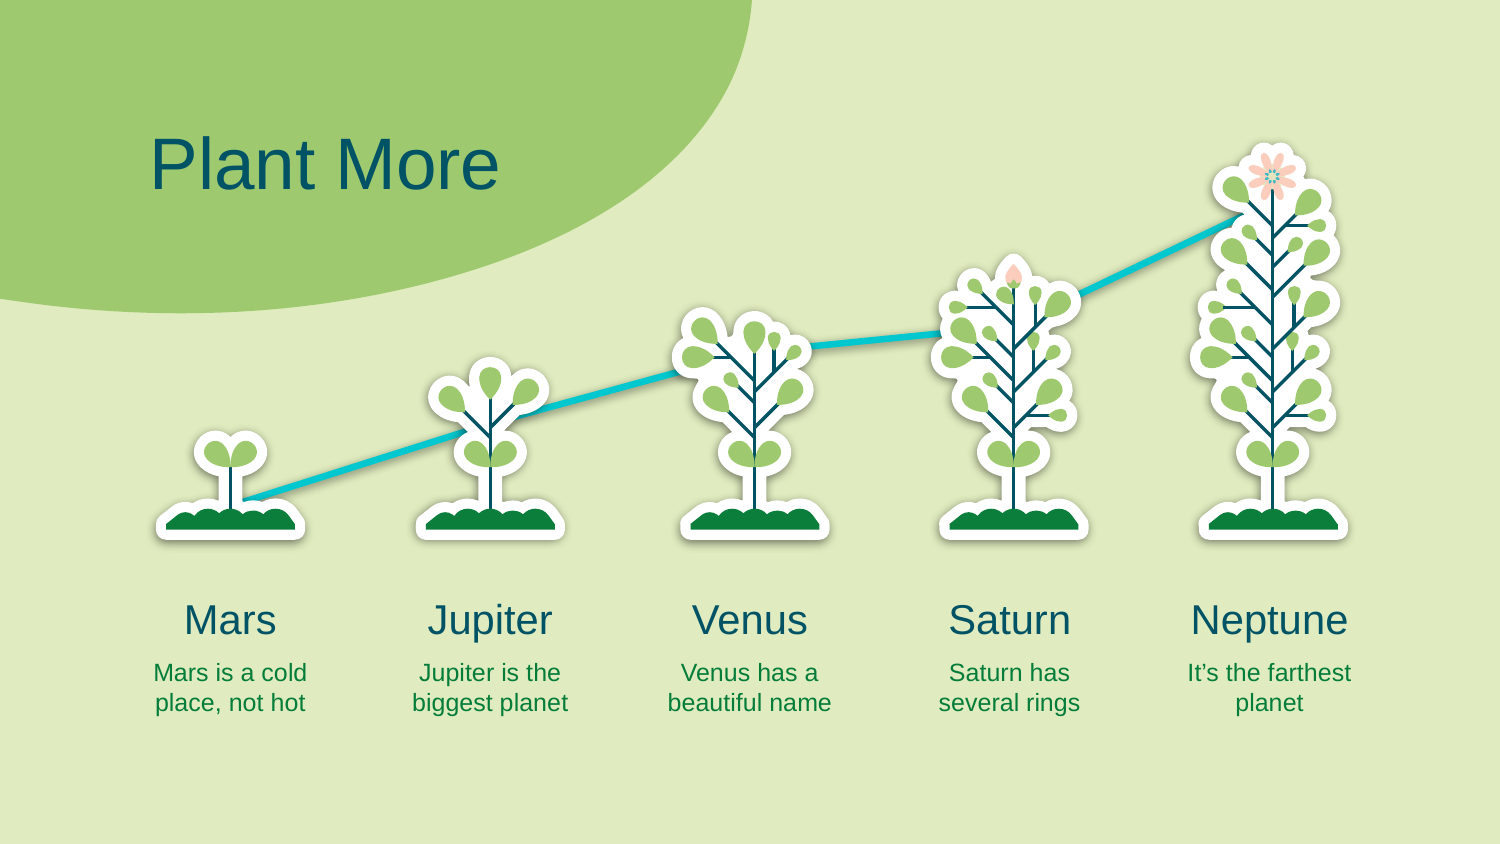

# Plant More

Jupiter
Neptune
Mars
Venus
Saturn
Jupiter is the biggest planet
It’s the farthest planet
Mars is a cold place, not hot
Venus has a beautiful name
Saturn has several rings